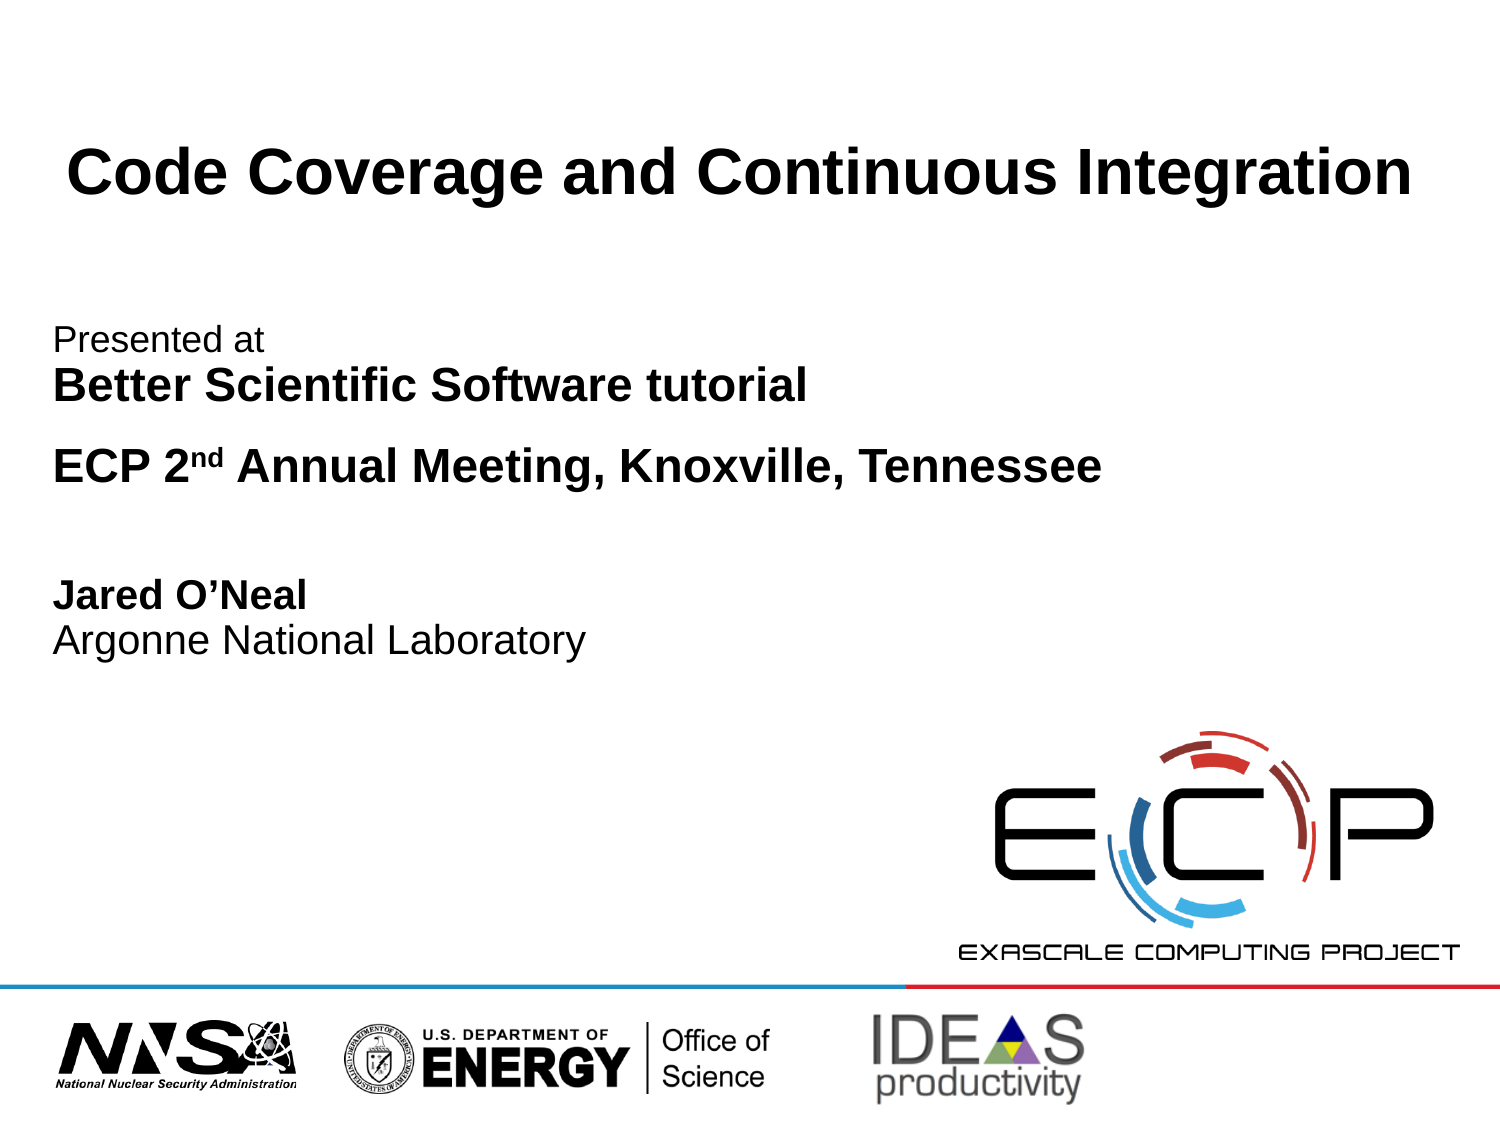

# Code Coverage and Continuous Integration
Presented at
Better Scientific Software tutorial
ECP 2nd Annual Meeting, Knoxville, Tennessee
Jared O’Neal
Argonne National Laboratory